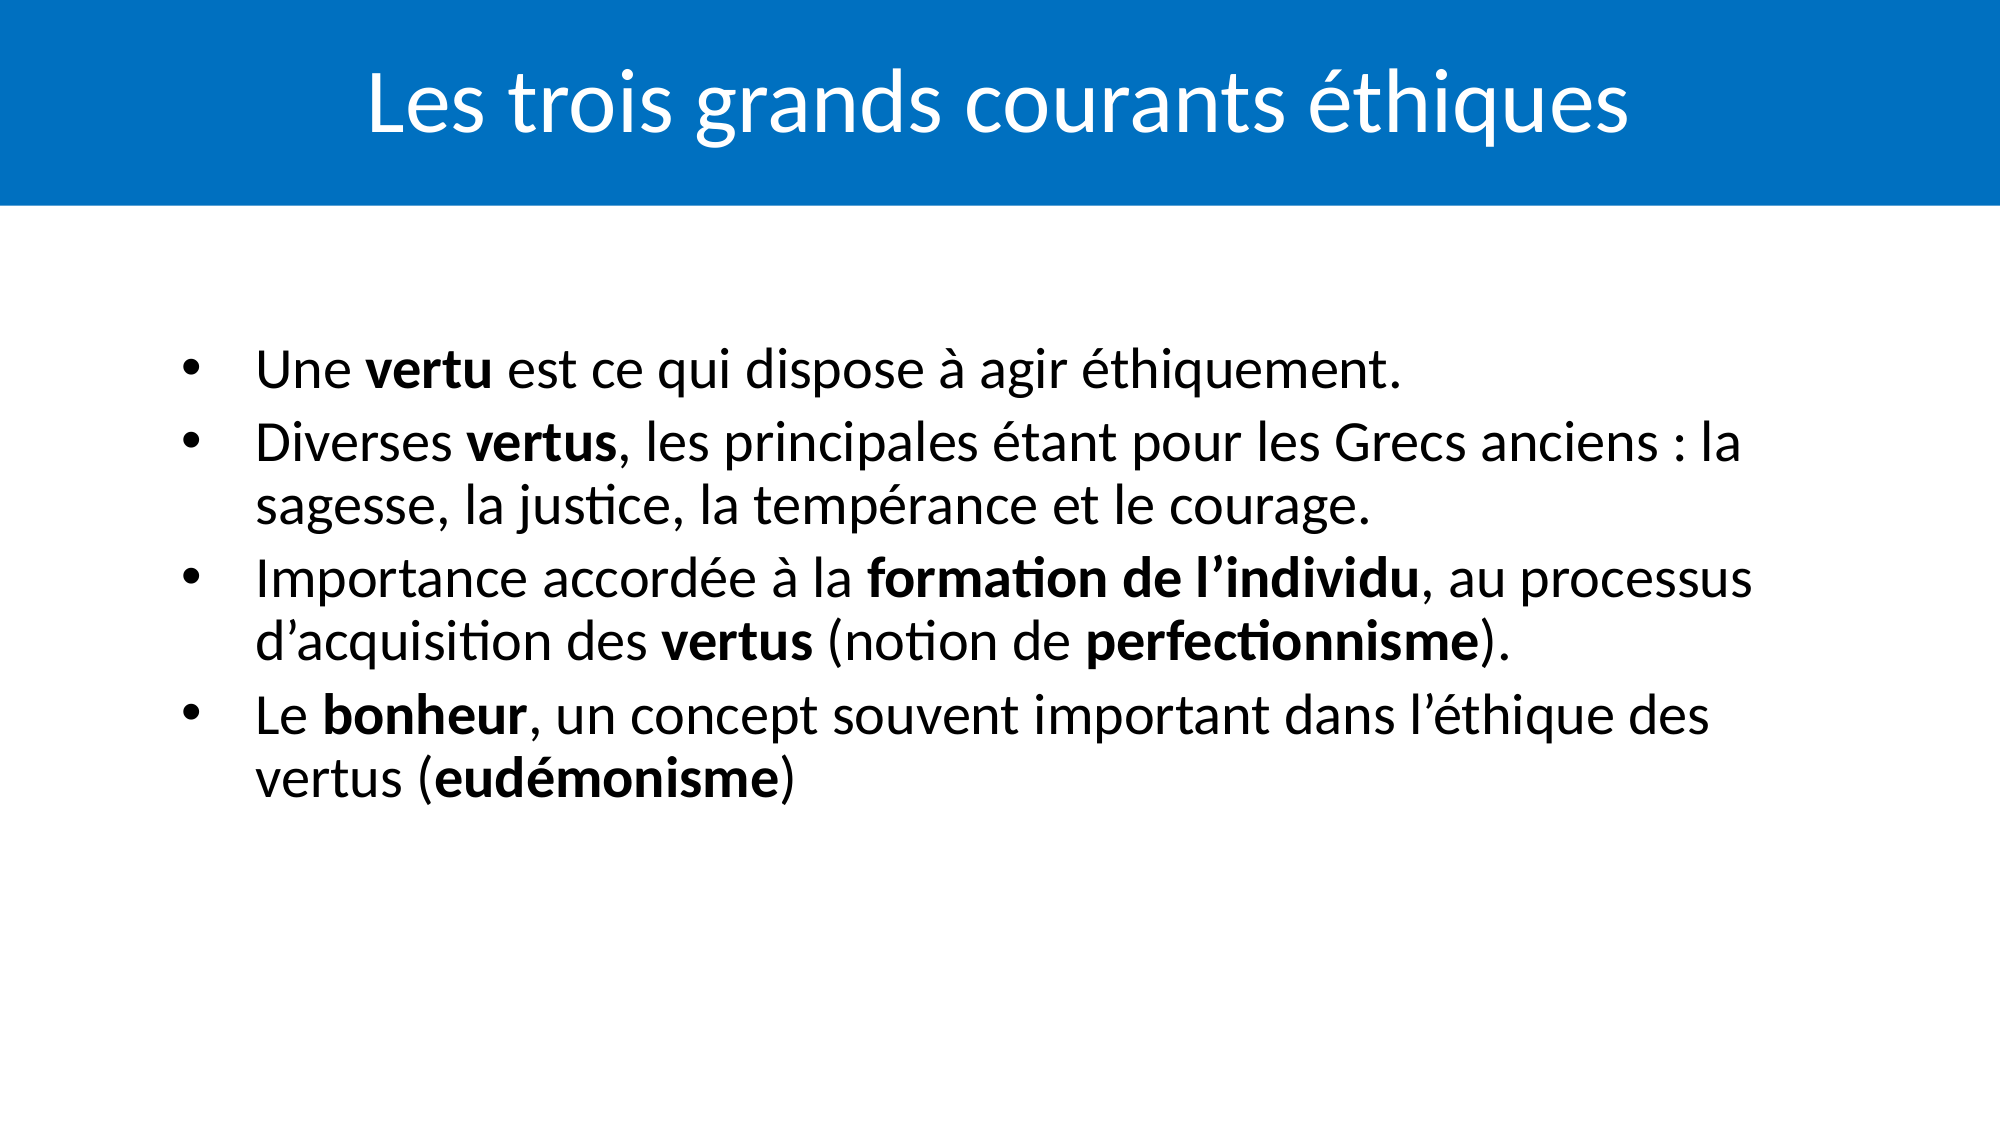

# Les trois grands courants éthiques
Une vertu est ce qui dispose à agir éthiquement.
Diverses vertus, les principales étant pour les Grecs anciens : la sagesse, la justice, la tempérance et le courage.
Importance accordée à la formation de l’individu, au processus d’acquisition des vertus (notion de perfectionnisme).
Le bonheur, un concept souvent important dans l’éthique des vertus (eudémonisme)